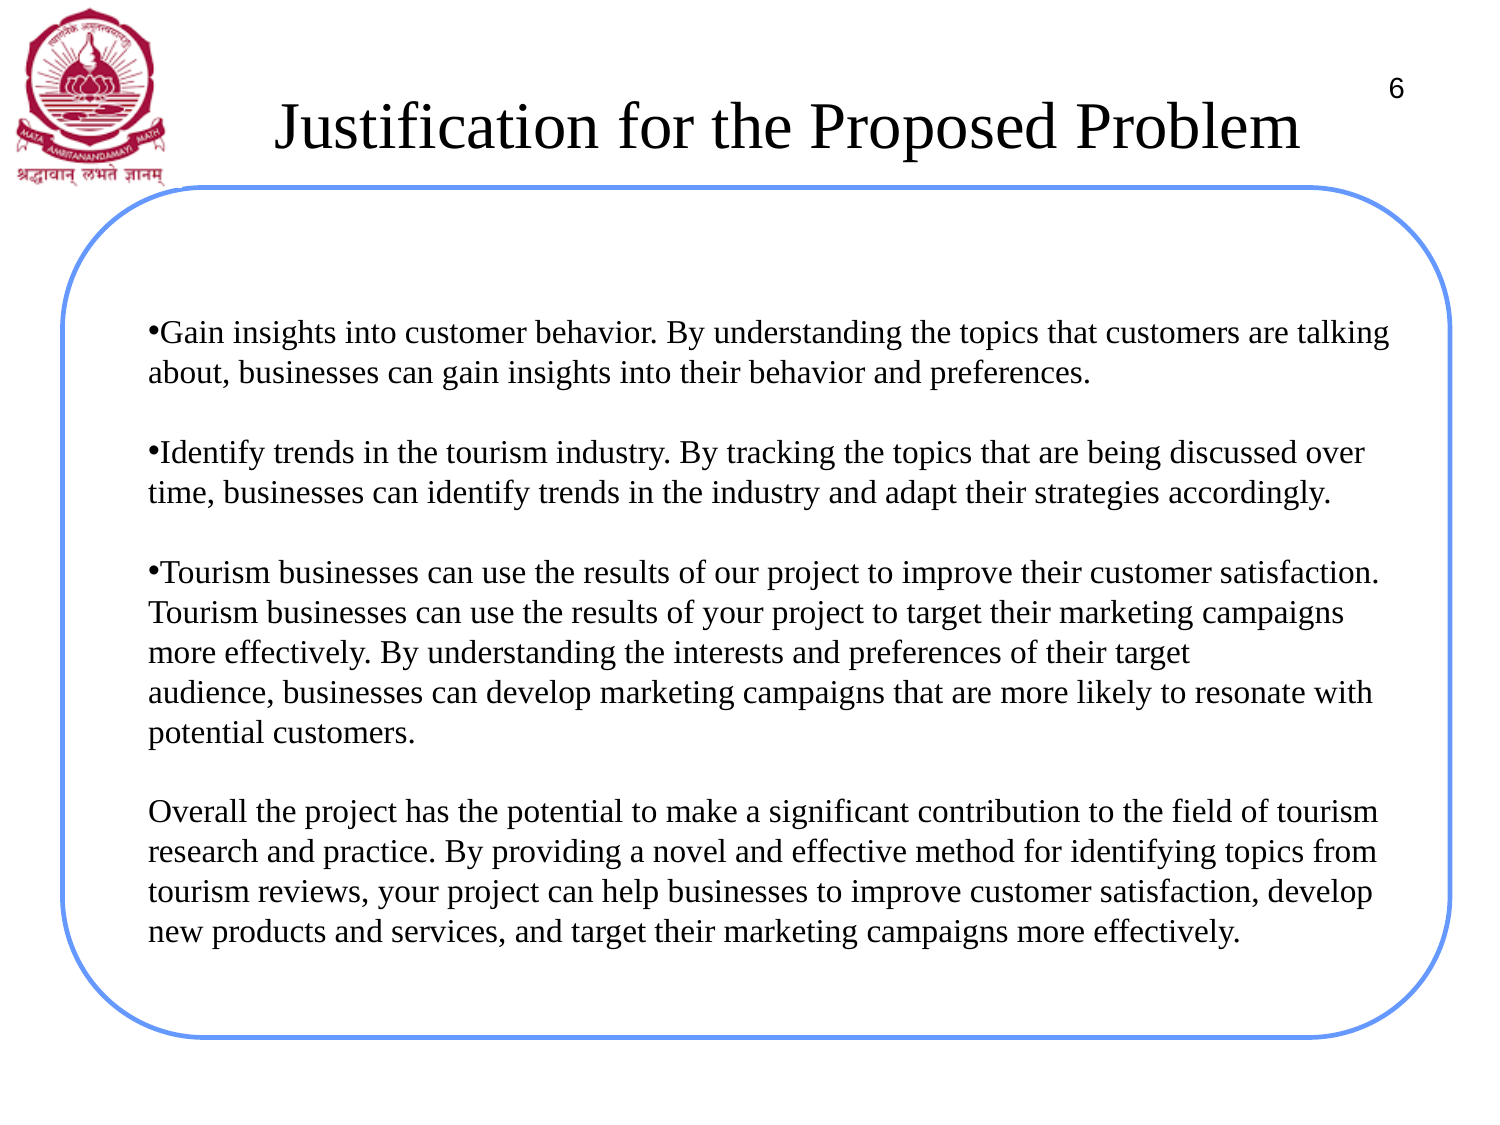

# Justification for the Proposed Problem
6

Gain insights into customer behavior. By understanding the topics that customers are talking about, businesses can gain insights into their behavior and preferences.

Identify trends in the tourism industry. By tracking the topics that are being discussed over time, businesses can identify trends in the industry and adapt their strategies accordingly.

Tourism businesses can use the results of our project to improve their customer satisfaction. Tourism businesses can use the results of your project to target their marketing campaigns more effectively. By understanding the interests and preferences of their target audience, businesses can develop marketing campaigns that are more likely to resonate with potential customers.

Overall the project has the potential to make a significant contribution to the field of tourism research and practice. By providing a novel and effective method for identifying topics from tourism reviews, your project can help businesses to improve customer satisfaction, develop new products and services, and target their marketing campaigns more effectively.